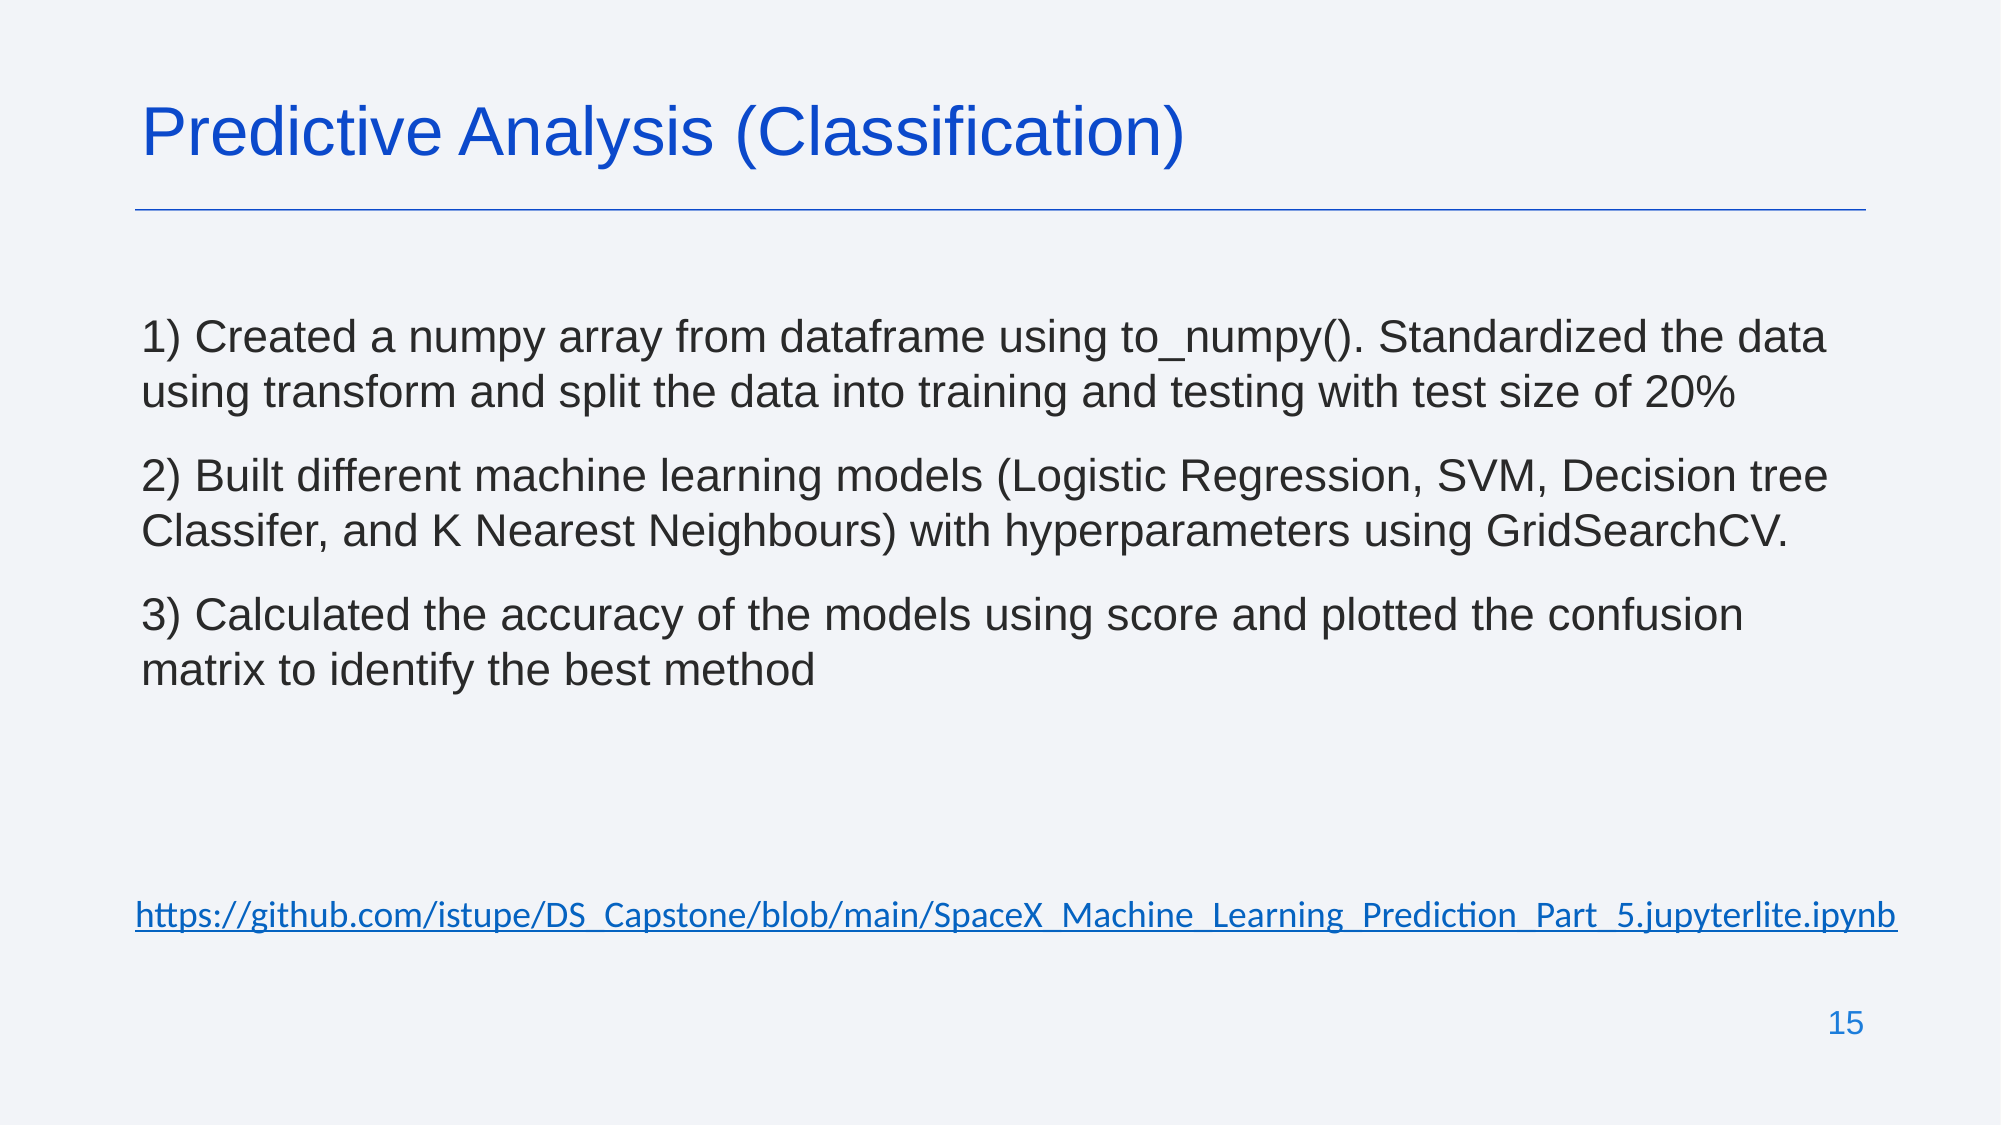

Predictive Analysis (Classification)
1) Created a numpy array from dataframe using to_numpy(). Standardized the data using transform and split the data into training and testing with test size of 20%
2) Built different machine learning models (Logistic Regression, SVM, Decision tree Classifer, and K Nearest Neighbours) with hyperparameters using GridSearchCV.
3) Calculated the accuracy of the models using score and plotted the confusion matrix to identify the best method

https://github.com/istupe/DS_Capstone/blob/main/SpaceX_Machine_Learning_Prediction_Part_5.jupyterlite.ipynb

15